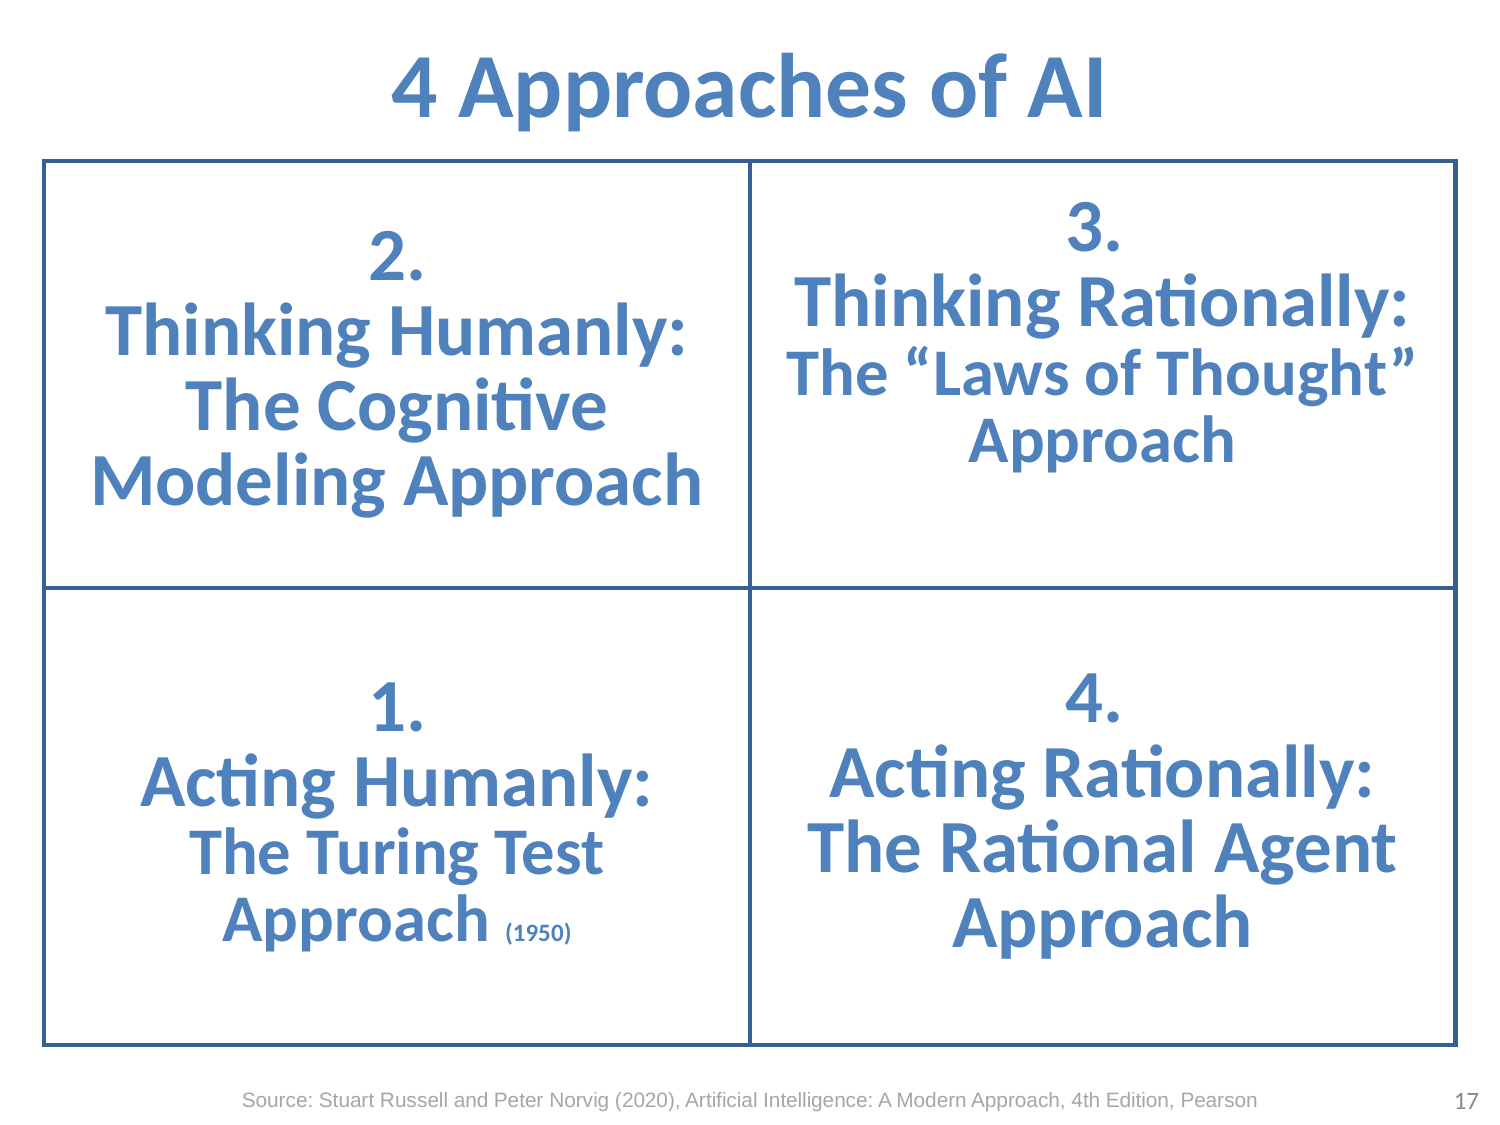

# 4 Approaches of AI
| 2. Thinking Humanly: The Cognitive Modeling Approach | 3. Thinking Rationally: The “Laws of Thought” Approach |
| --- | --- |
| 1. Acting Humanly: The Turing Test Approach (1950) | 4. Acting Rationally: The Rational Agent Approach |
17
Source: Stuart Russell and Peter Norvig (2020), Artificial Intelligence: A Modern Approach, 4th Edition, Pearson